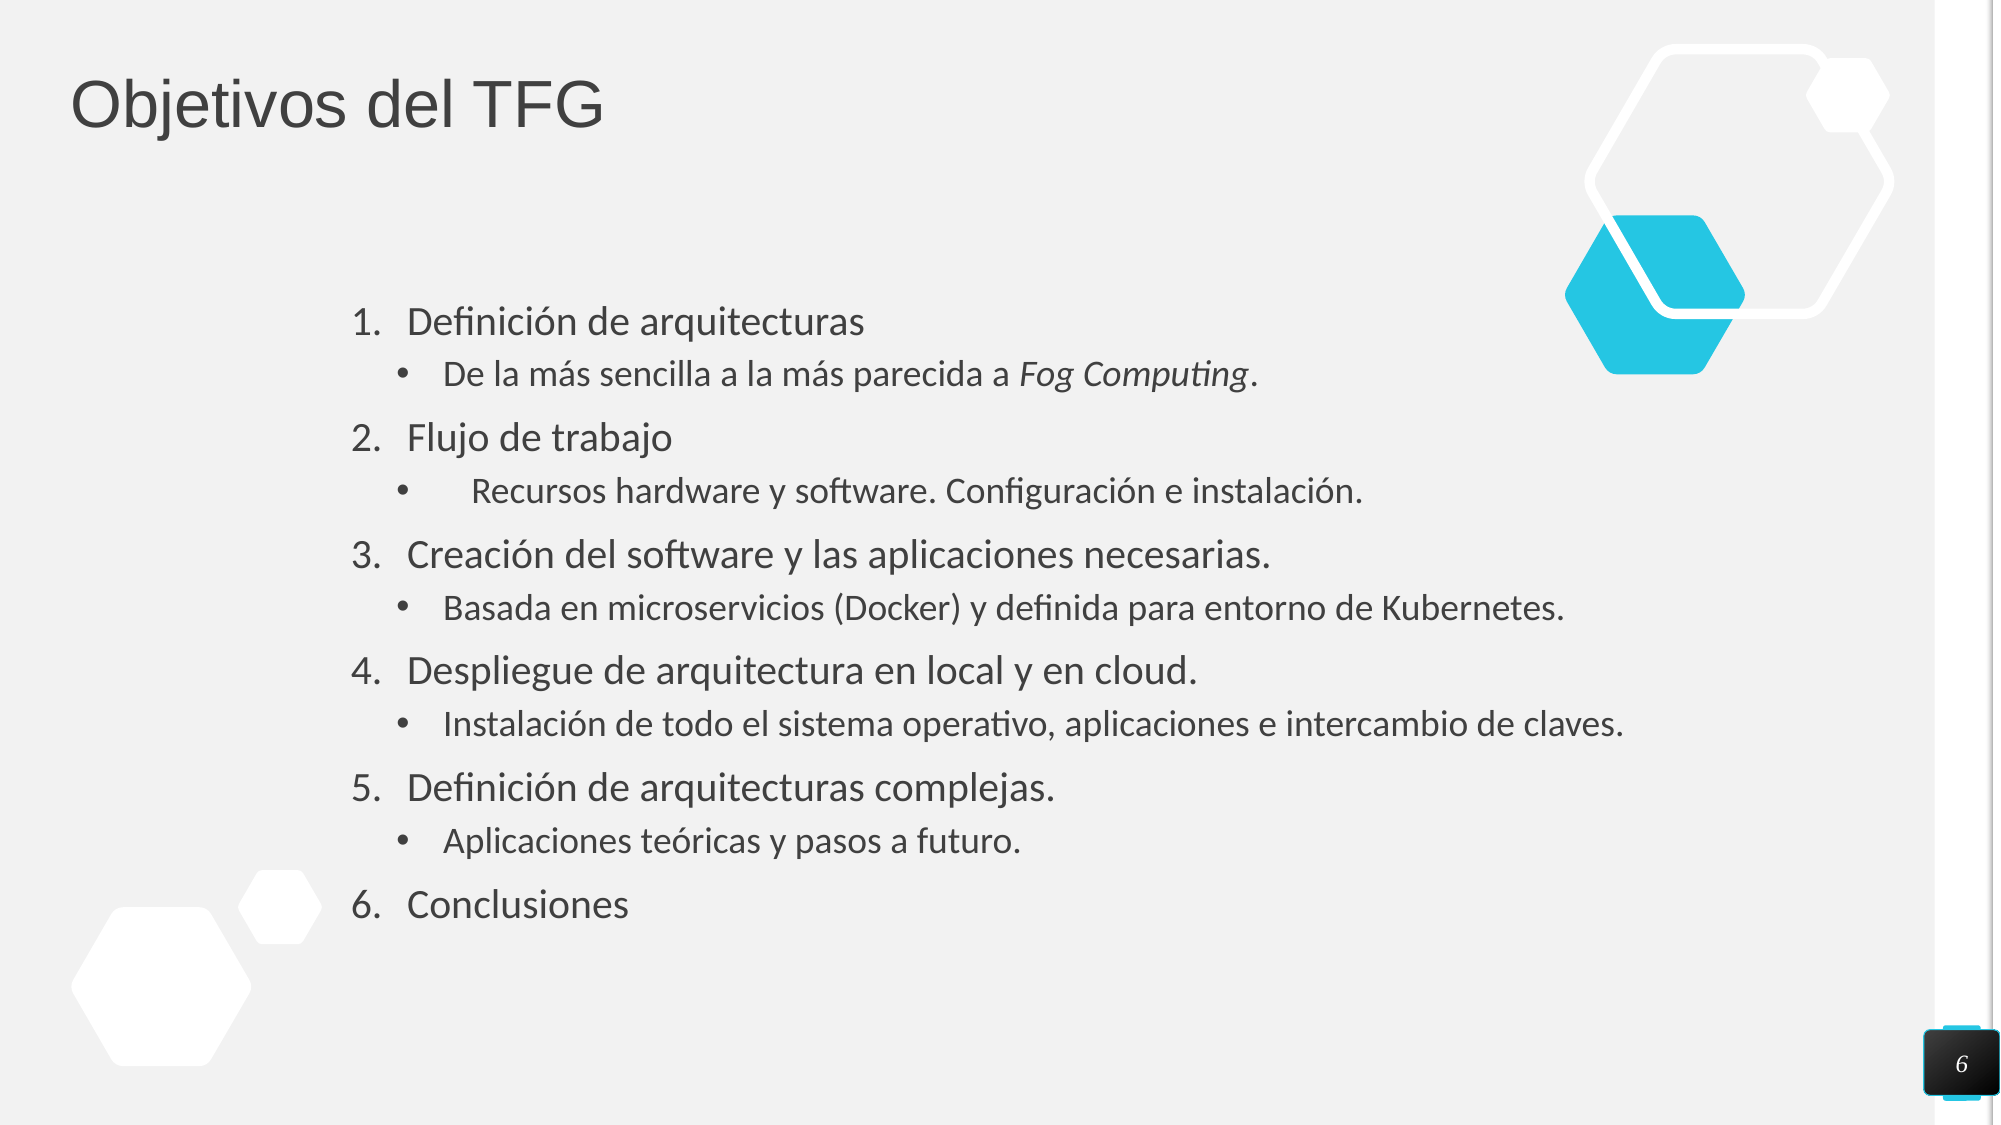

# Objetivos del TFG
Definición de arquitecturas
De la más sencilla a la más parecida a Fog Computing.
Flujo de trabajo
Recursos hardware y software. Configuración e instalación.
Creación del software y las aplicaciones necesarias.
Basada en microservicios (Docker) y definida para entorno de Kubernetes.
Despliegue de arquitectura en local y en cloud.
Instalación de todo el sistema operativo, aplicaciones e intercambio de claves.
Definición de arquitecturas complejas.
Aplicaciones teóricas y pasos a futuro.
Conclusiones
6